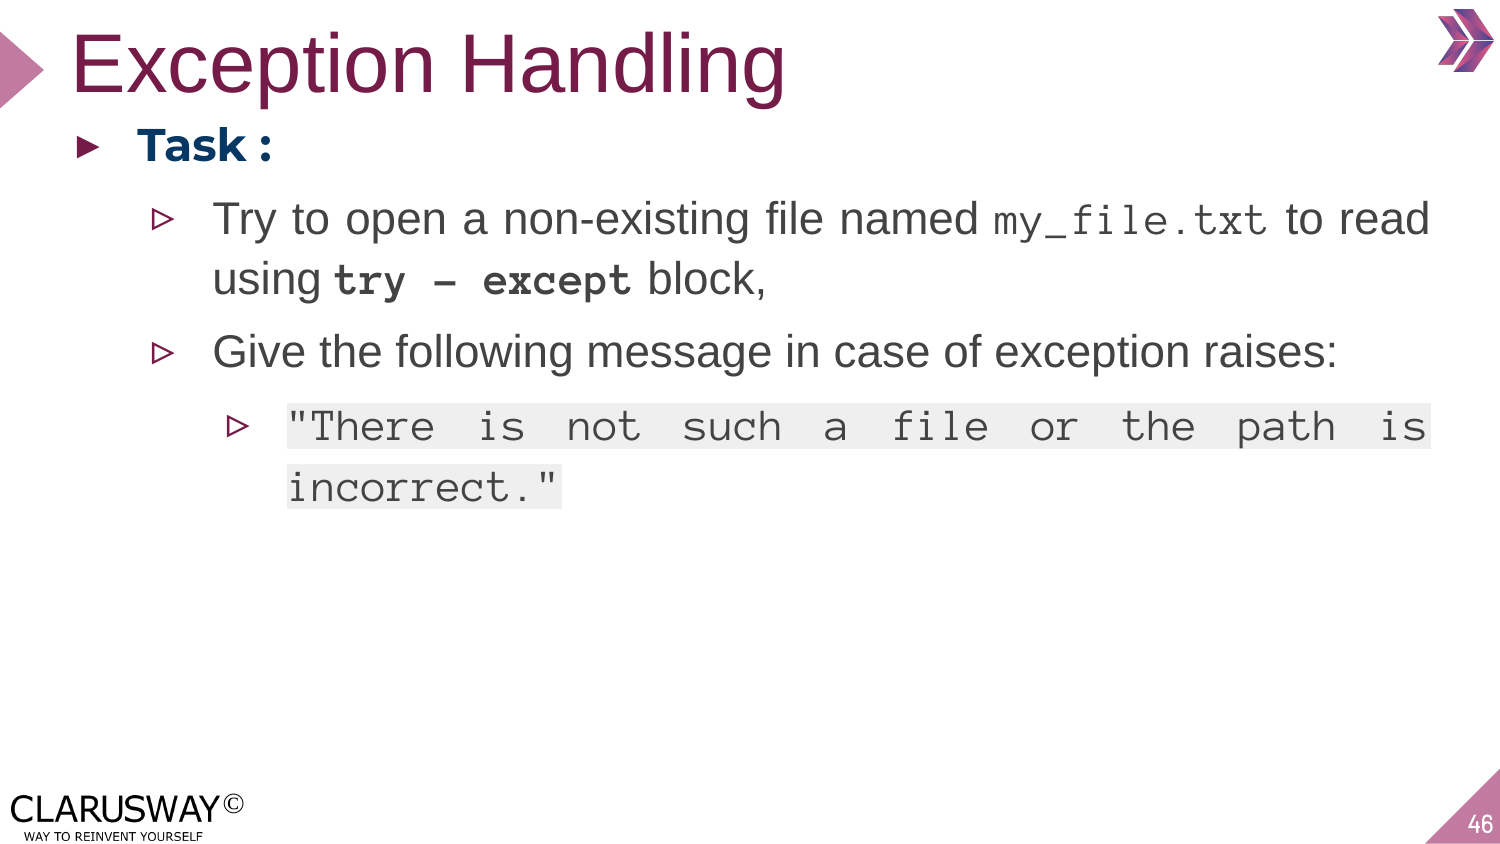

# Exception Handling
Task :
Try to open a non-existing file named my_file.txt to read using try - except block,
Give the following message in case of exception raises:
"There is not such a file or the path is incorrect."
46